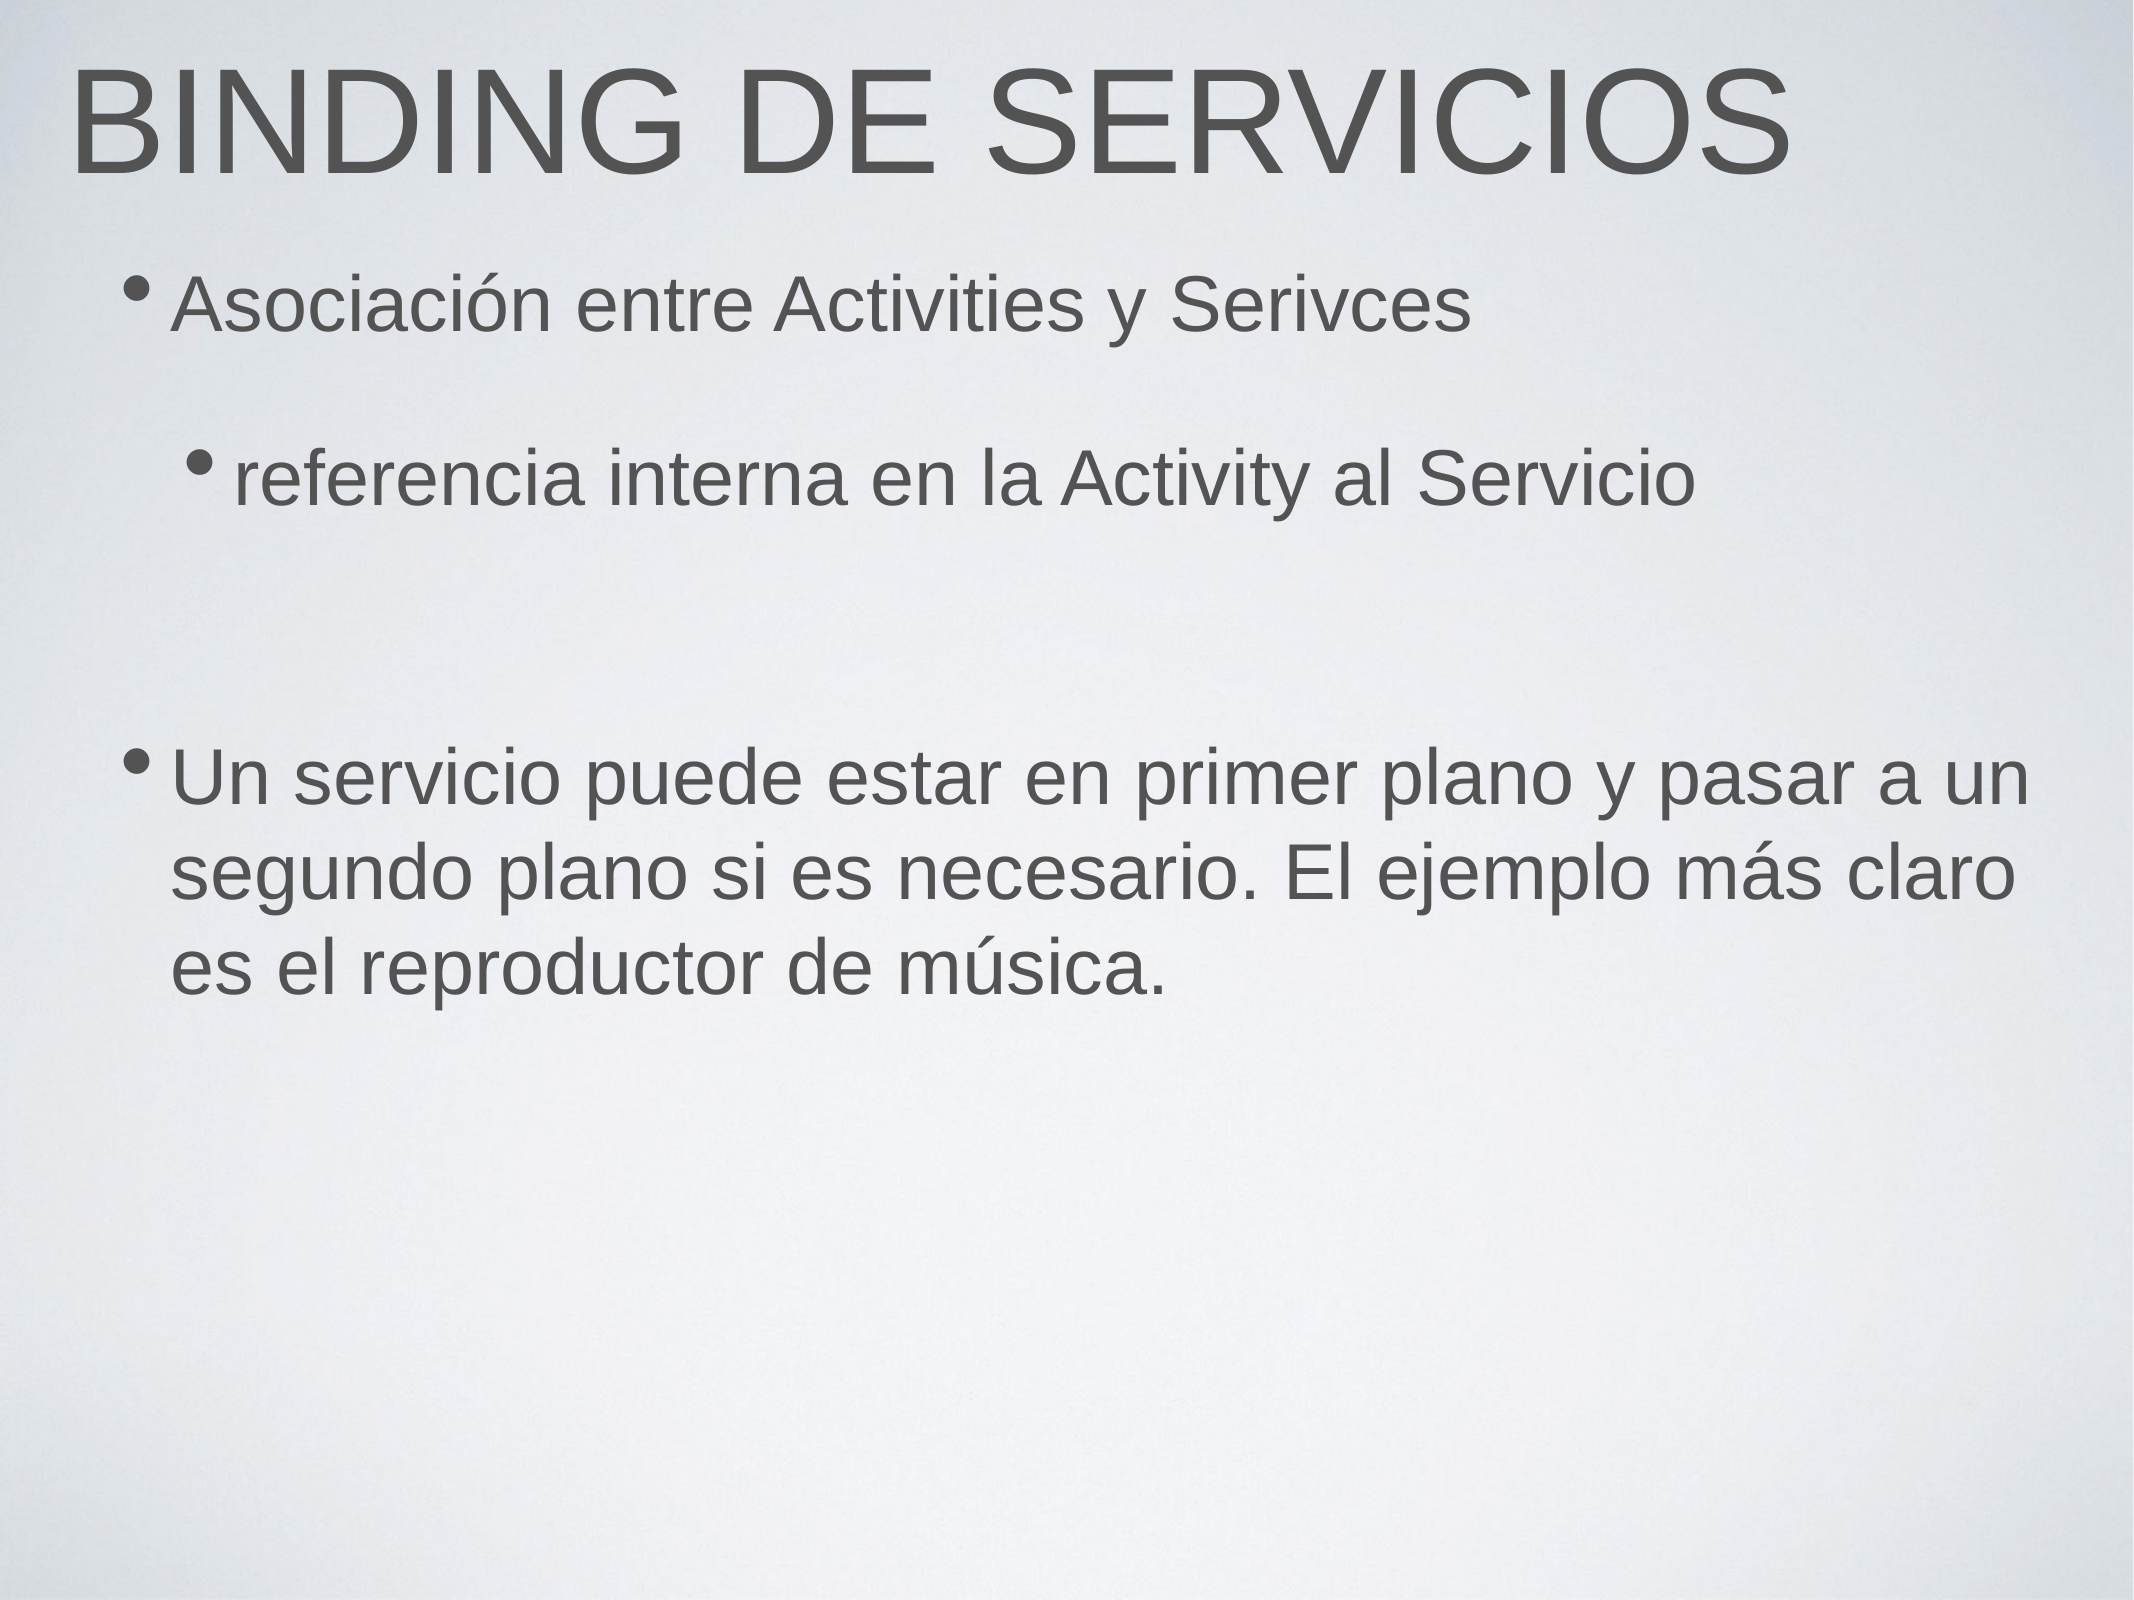

# BINDING DE Servicios
Asociación entre Activities y Serivces
referencia interna en la Activity al Servicio

Un servicio puede estar en primer plano y pasar a un segundo plano si es necesario. El ejemplo más claro es el reproductor de música.